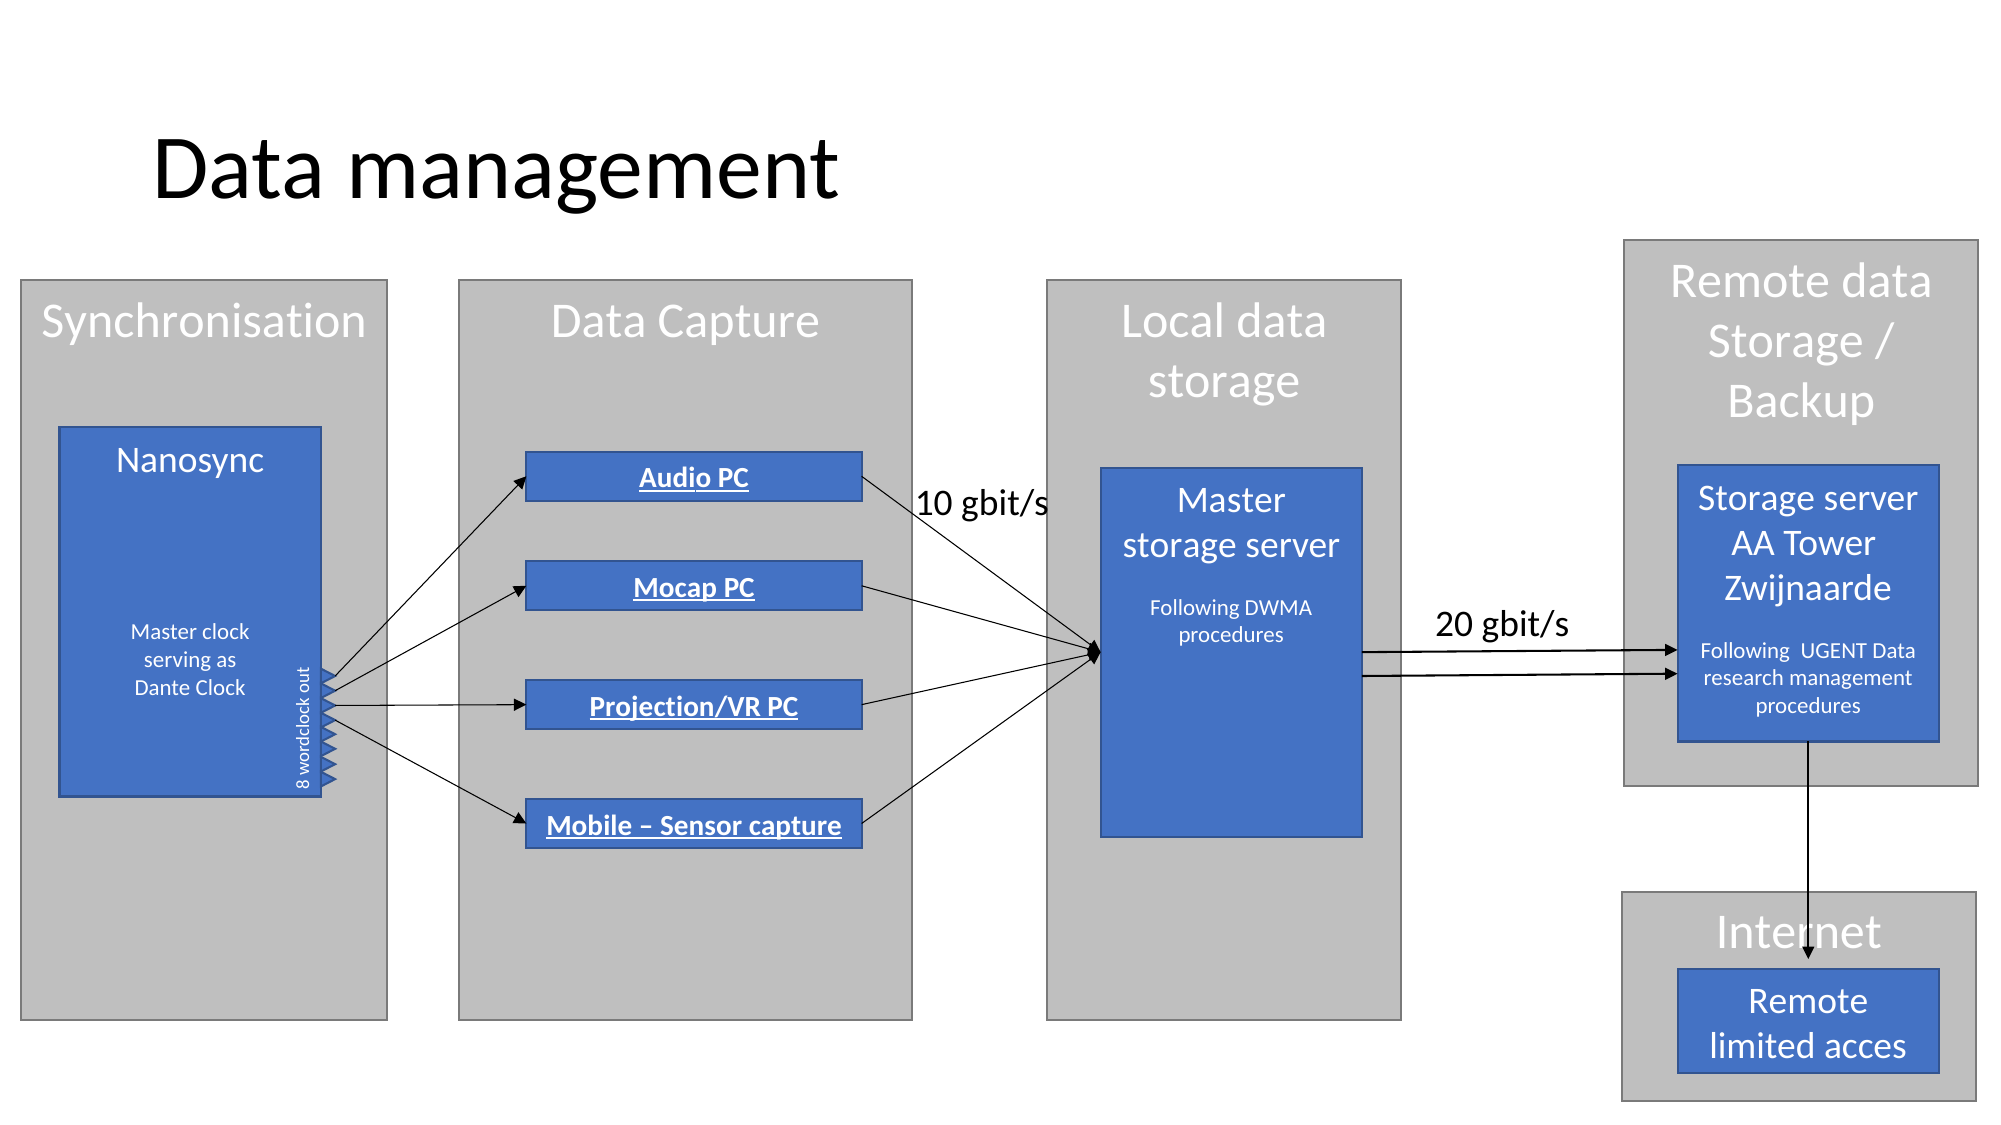

# Data management
Remote data Storage / Backup
Synchronisation
Data Capture
Local data storage
Nanosync

Master clock
serving as
Dante Clock
Audio PC
Storage server
AA Tower
Zwijnaarde

Following  UGENT Data research management procedures
Master storage server

Following DWMA procedures
10 gbit/s
Mocap PC
20 gbit/s

Projection/VR PC

8 wordclock out

Mobile – Sensor capture
Internet
Remote limited acces